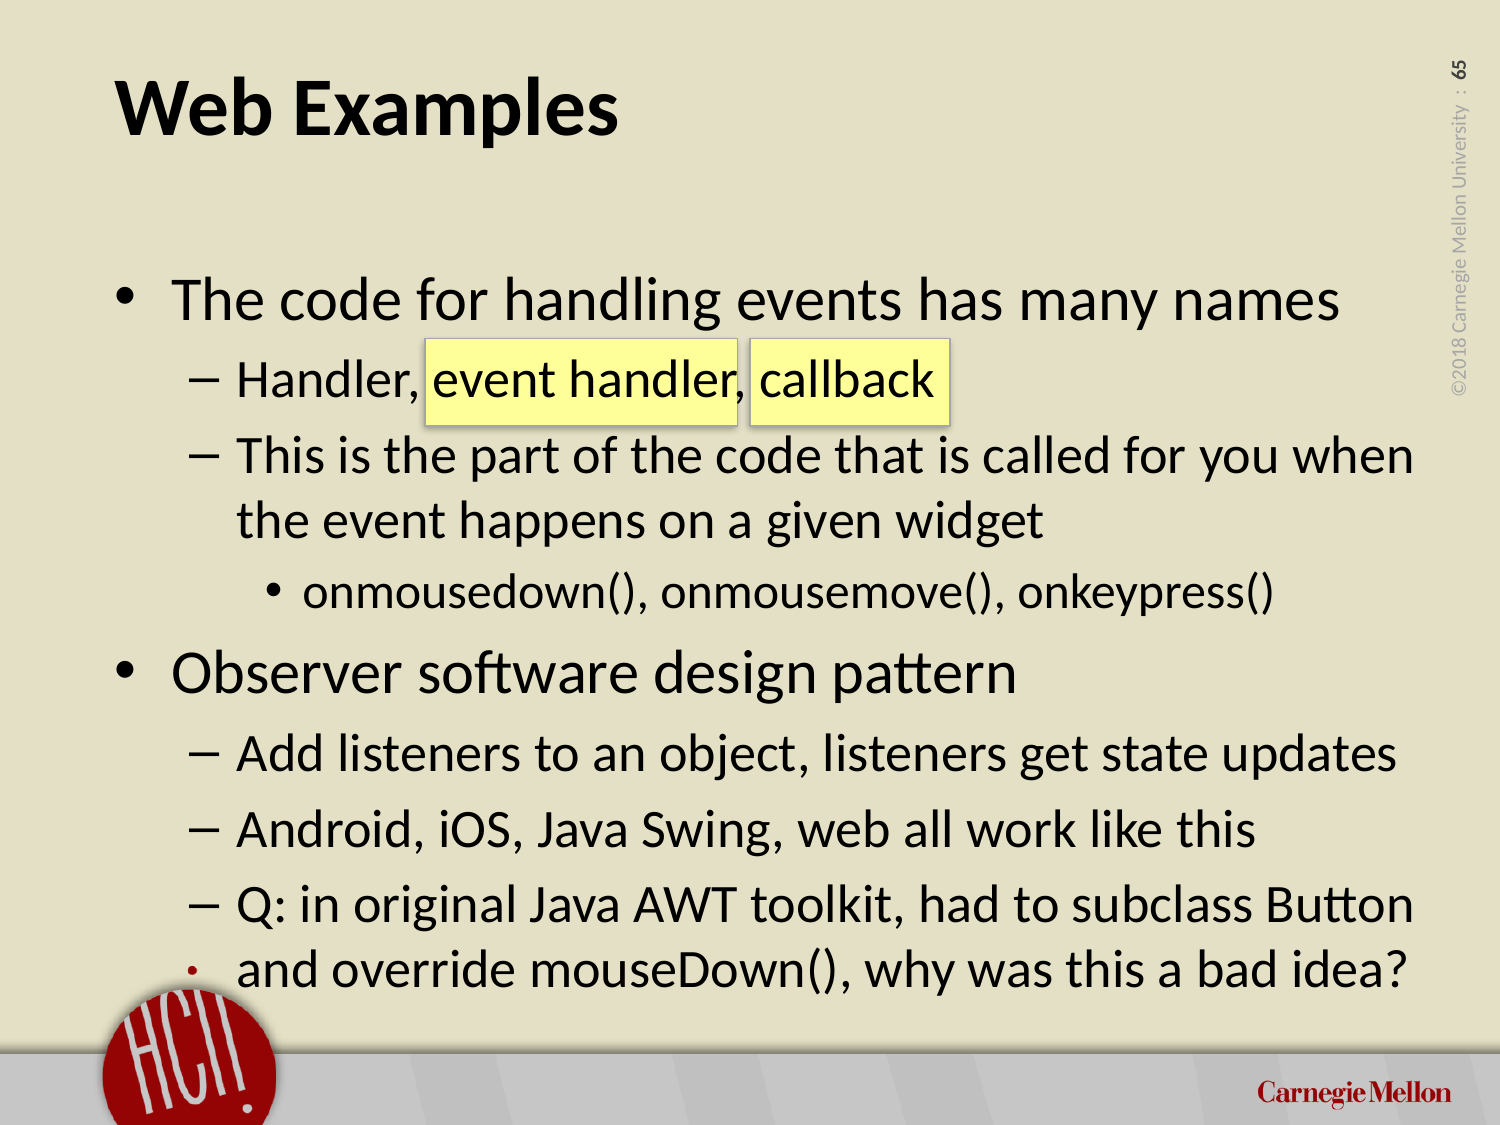

# Web Examples
The code for handling events has many names
Handler, event handler, callback
This is the part of the code that is called for you when the event happens on a given widget
onmousedown(), onmousemove(), onkeypress()
Observer software design pattern
Add listeners to an object, listeners get state updates
Android, iOS, Java Swing, web all work like this
Q: in original Java AWT toolkit, had to subclass Button and override mouseDown(), why was this a bad idea?